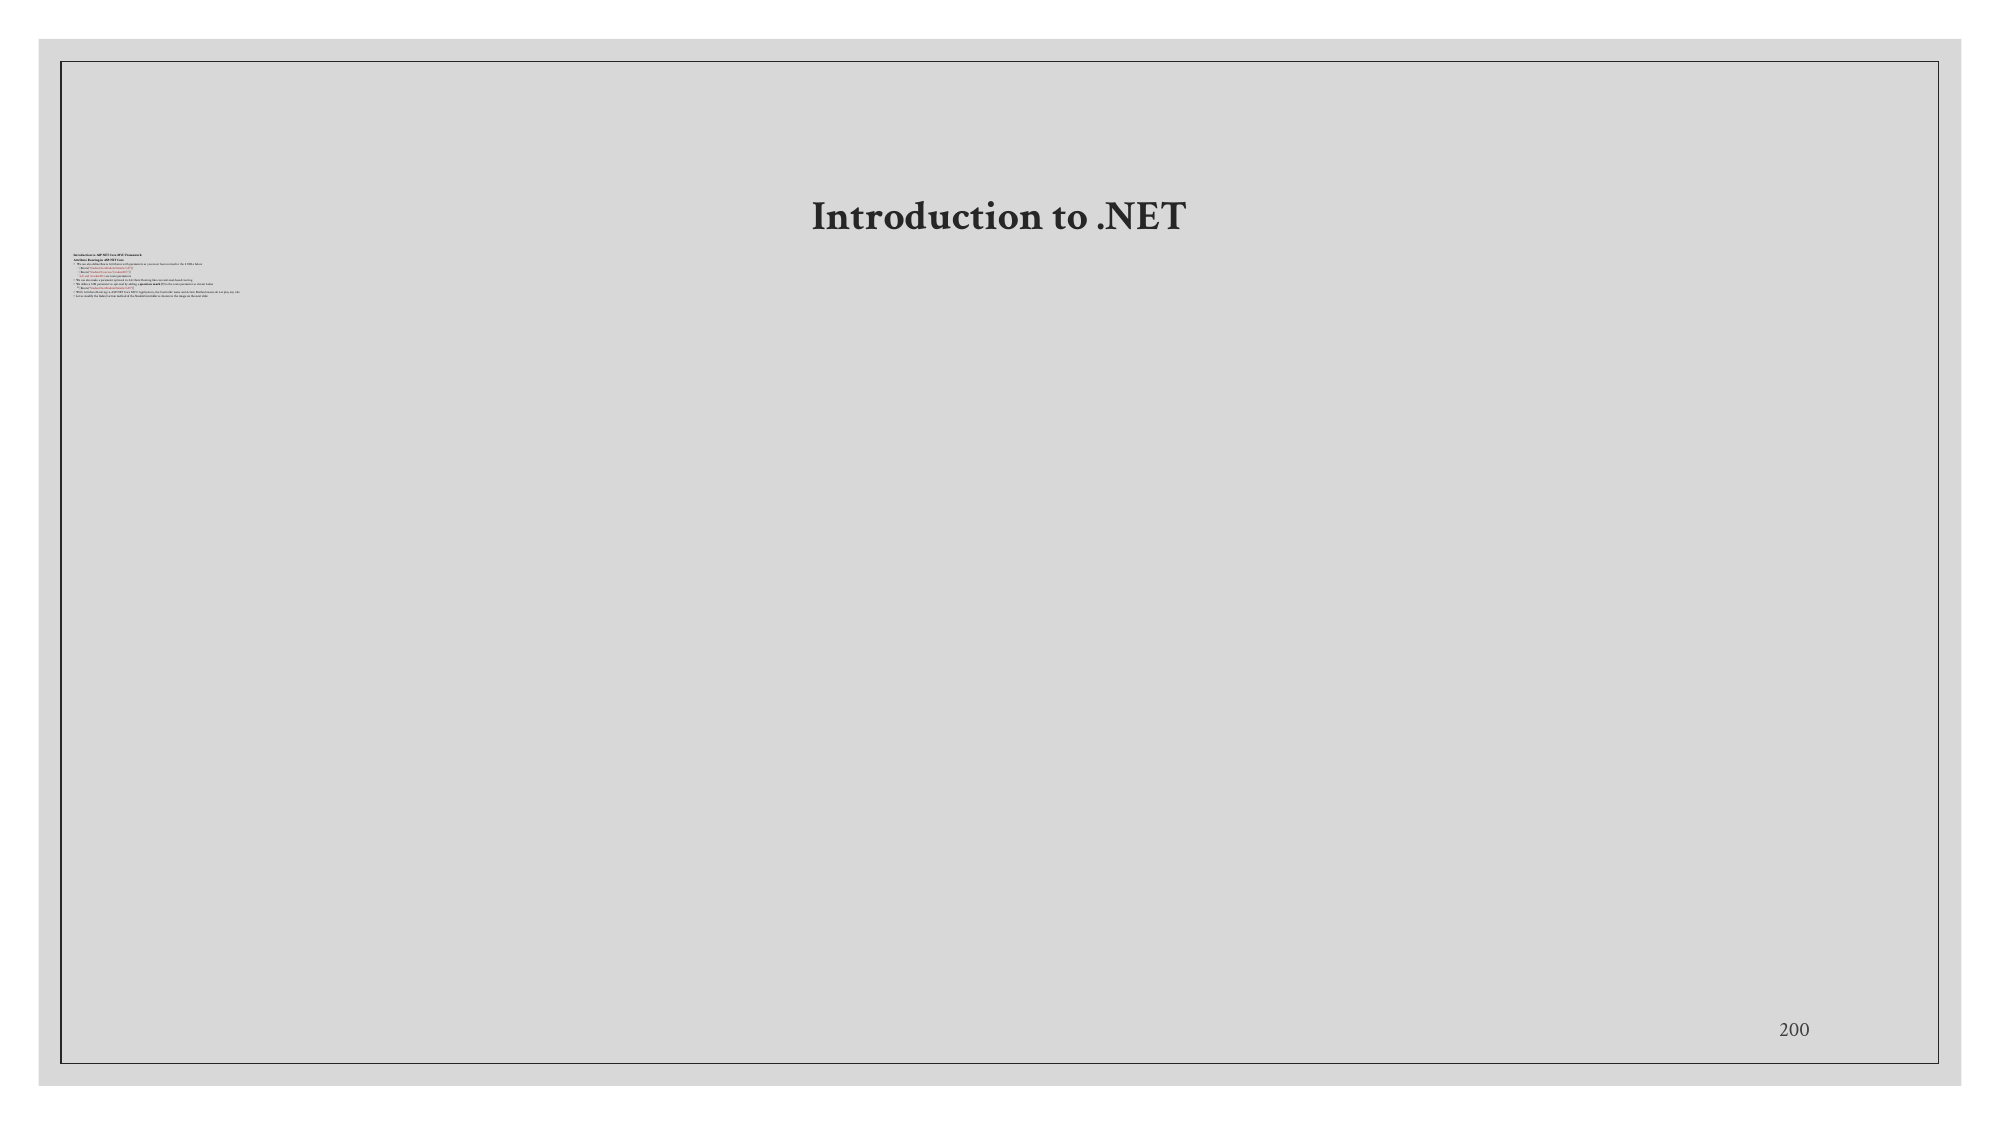

# Introduction to .NET
Introduction to ASP.NET Core MVC Framework
Attribute Routing in ASP.NET Core
 We can also define Route Attributes with parameters as you must have noticed in the 2 URLs below
[Route("Student/GetStudentDetails/{id}")]
[Route("Student/Courses/{studentID}")]
{id} and {studentID} are route parameters
We can also make a parameter optional in Attribute Routing like conventional-based routing
We define a URI parameter as optional by adding a question mark (?) to the route parameter as shown below
[Route("Student/GetStudentDetails/{id?}")]
With Attribute Routing in ASP.NET Core MVC Application, the Controller name and Action Method names do not play any role
Let us modify the Index() action method of the StudentController as shown in the image on the next slide

200